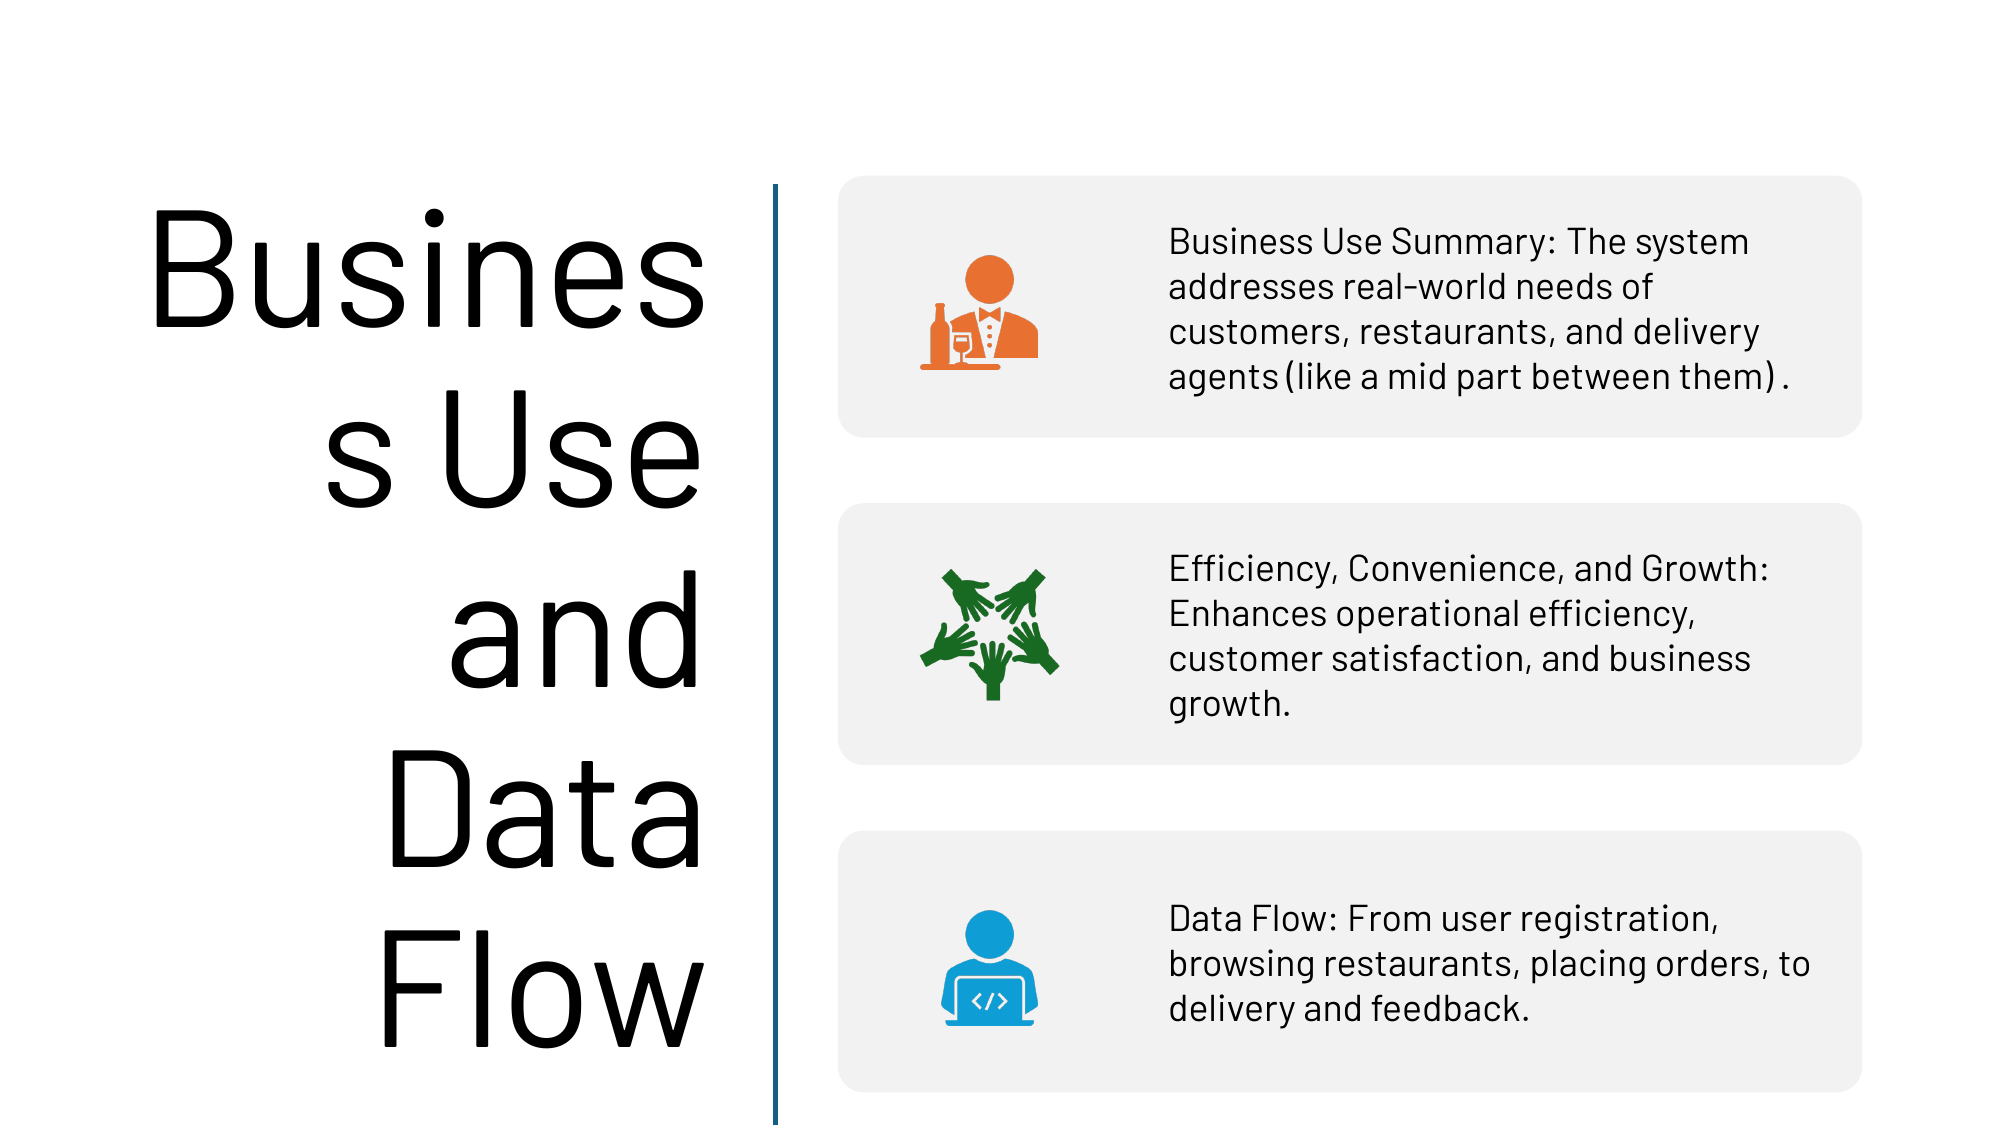

# Business Use and Data Flow
Business Use Summary: The system addresses real-world needs of customers, restaurants, and delivery agents (like a mid part between them) .
Efficiency, Convenience, and Growth: Enhances operational efficiency, customer satisfaction, and business growth.
Data Flow: From user registration, browsing restaurants, placing orders, to delivery and feedback.